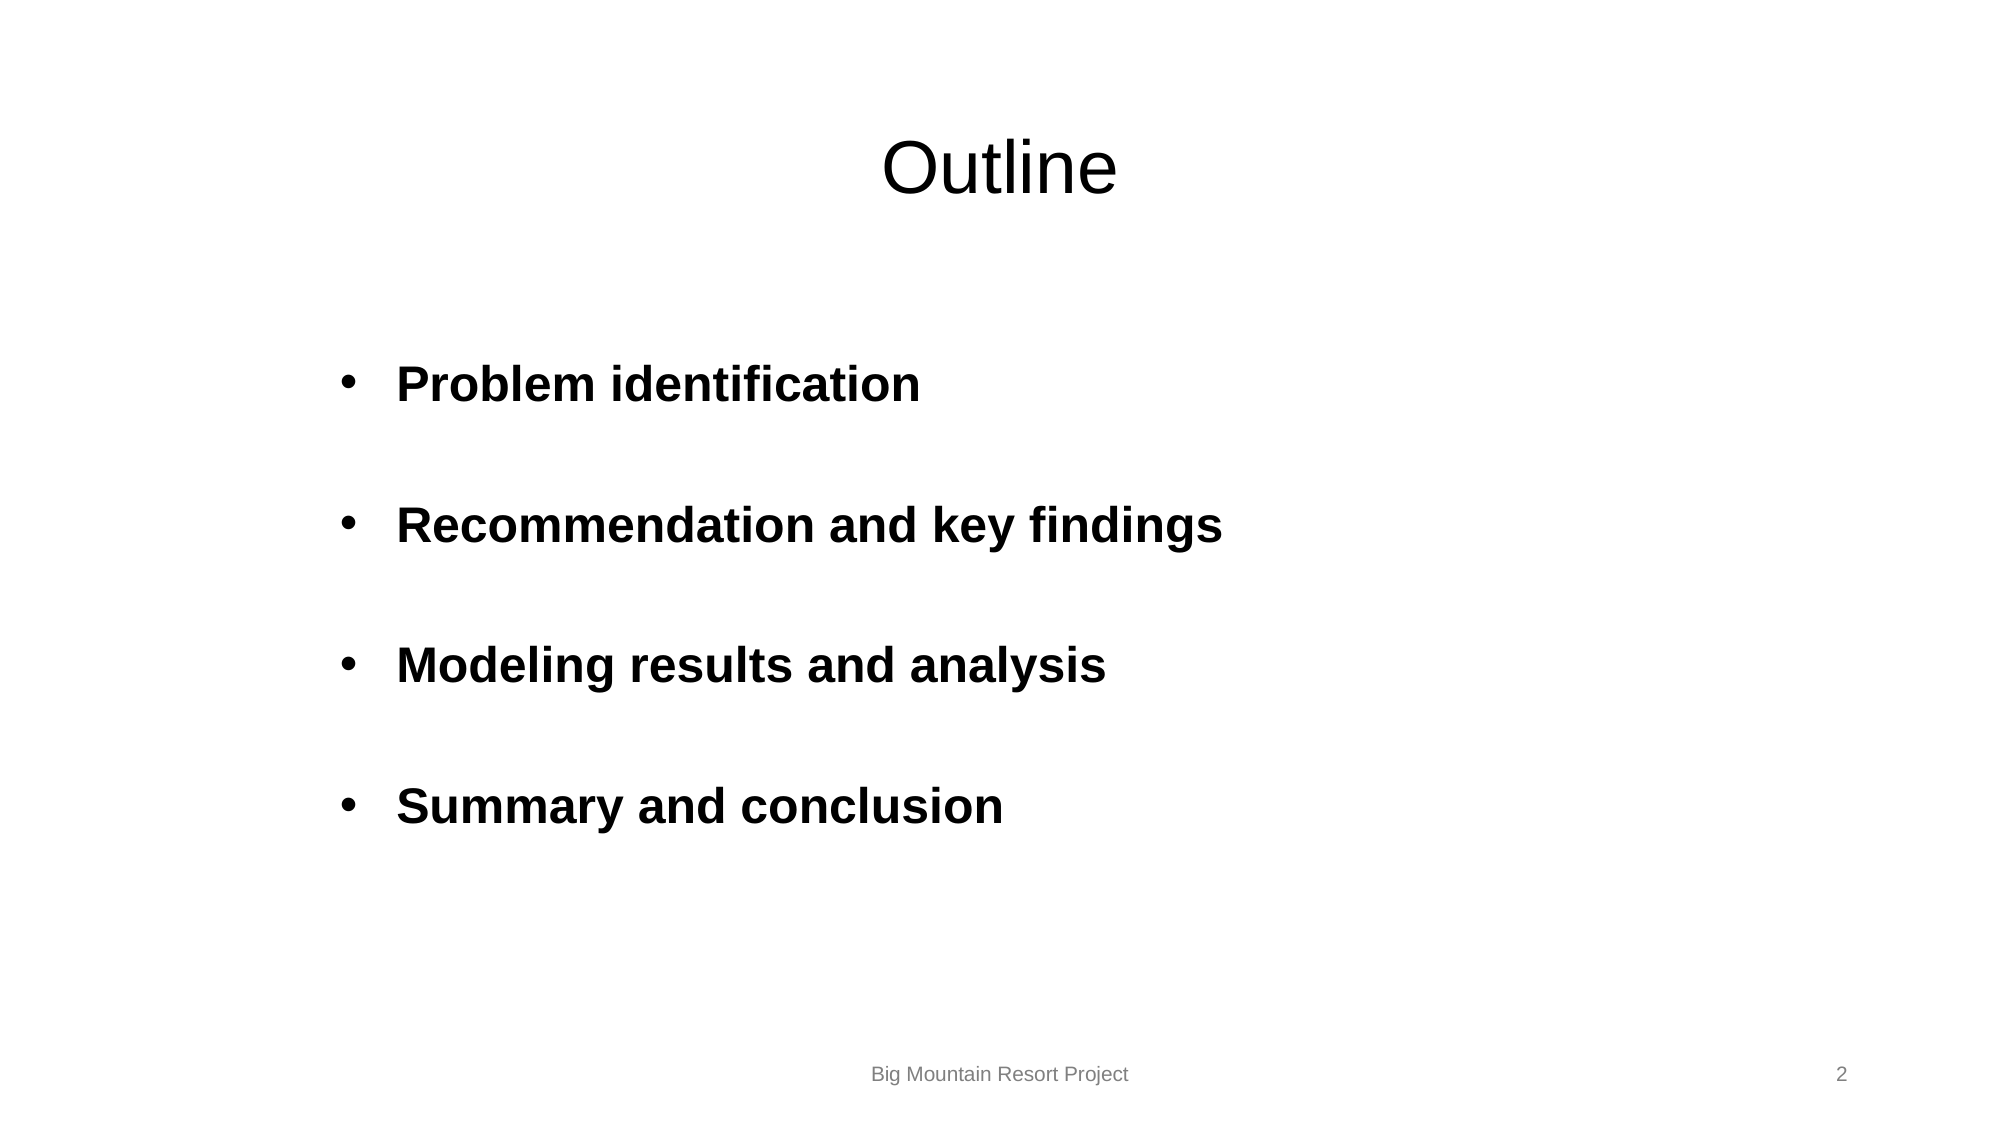

# Outline
Problem identification
Recommendation and key findings
Modeling results and analysis
Summary and conclusion
Big Mountain Resort Project
2